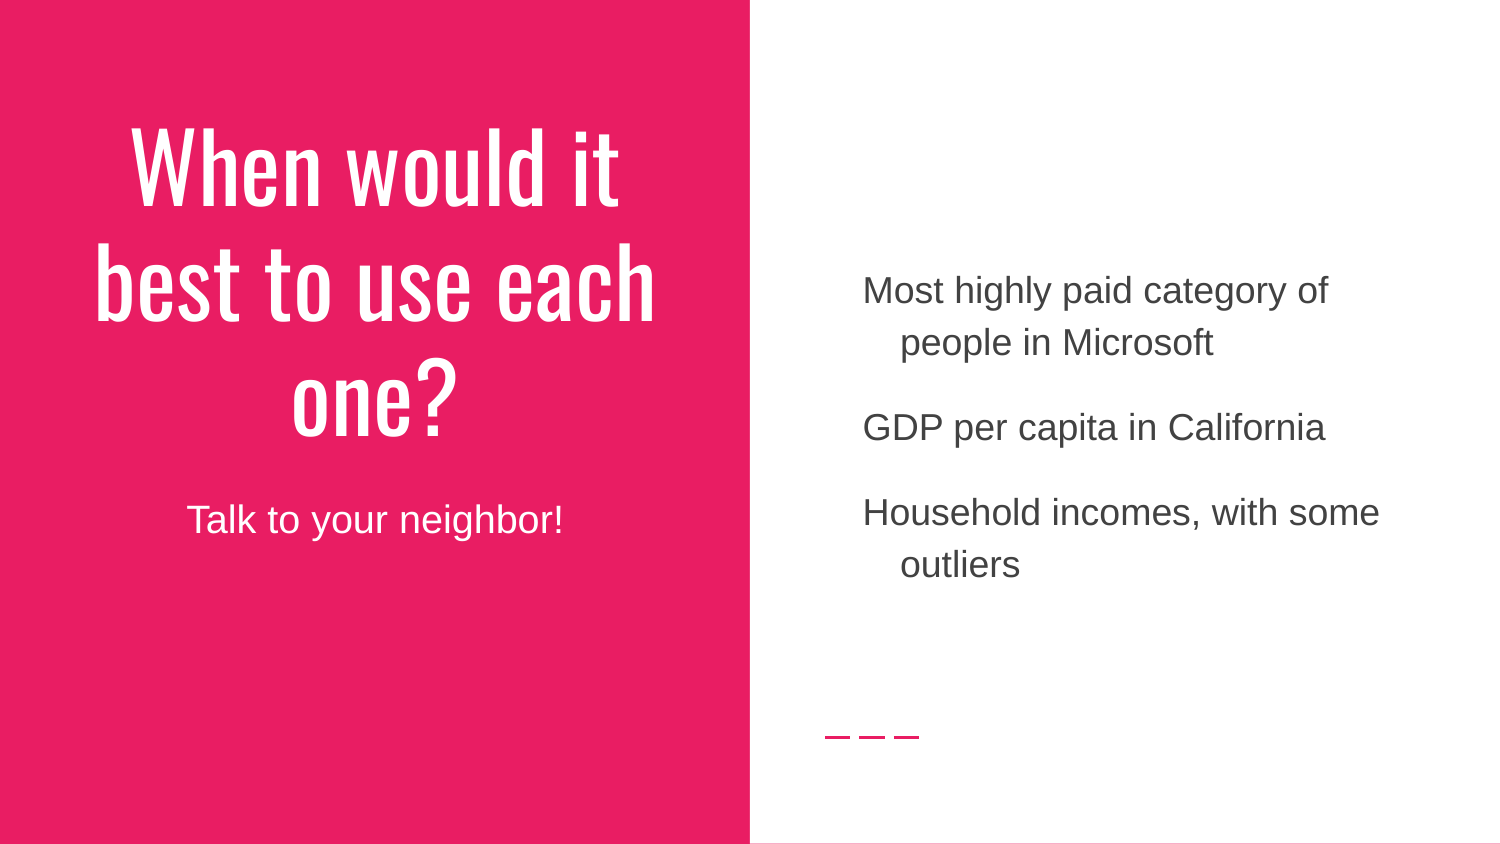

Most highly paid category of people in Microsoft
GDP per capita in California
Household incomes, with some outliers
# When would it best to use each one?
Talk to your neighbor!